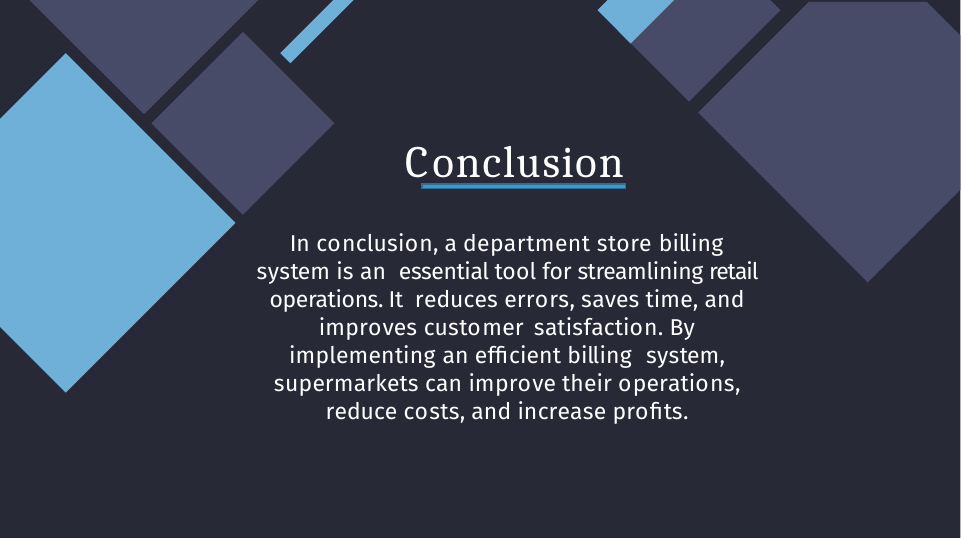

# Conclusion

In conclusion, a department store billing system is an  essential tool for streamlining retail operations. It  reduces errors, saves time, and improves customer  satisfaction. By implementing an efﬁcient billing  system, supermarkets can improve their operations,  reduce costs, and increase proﬁts.